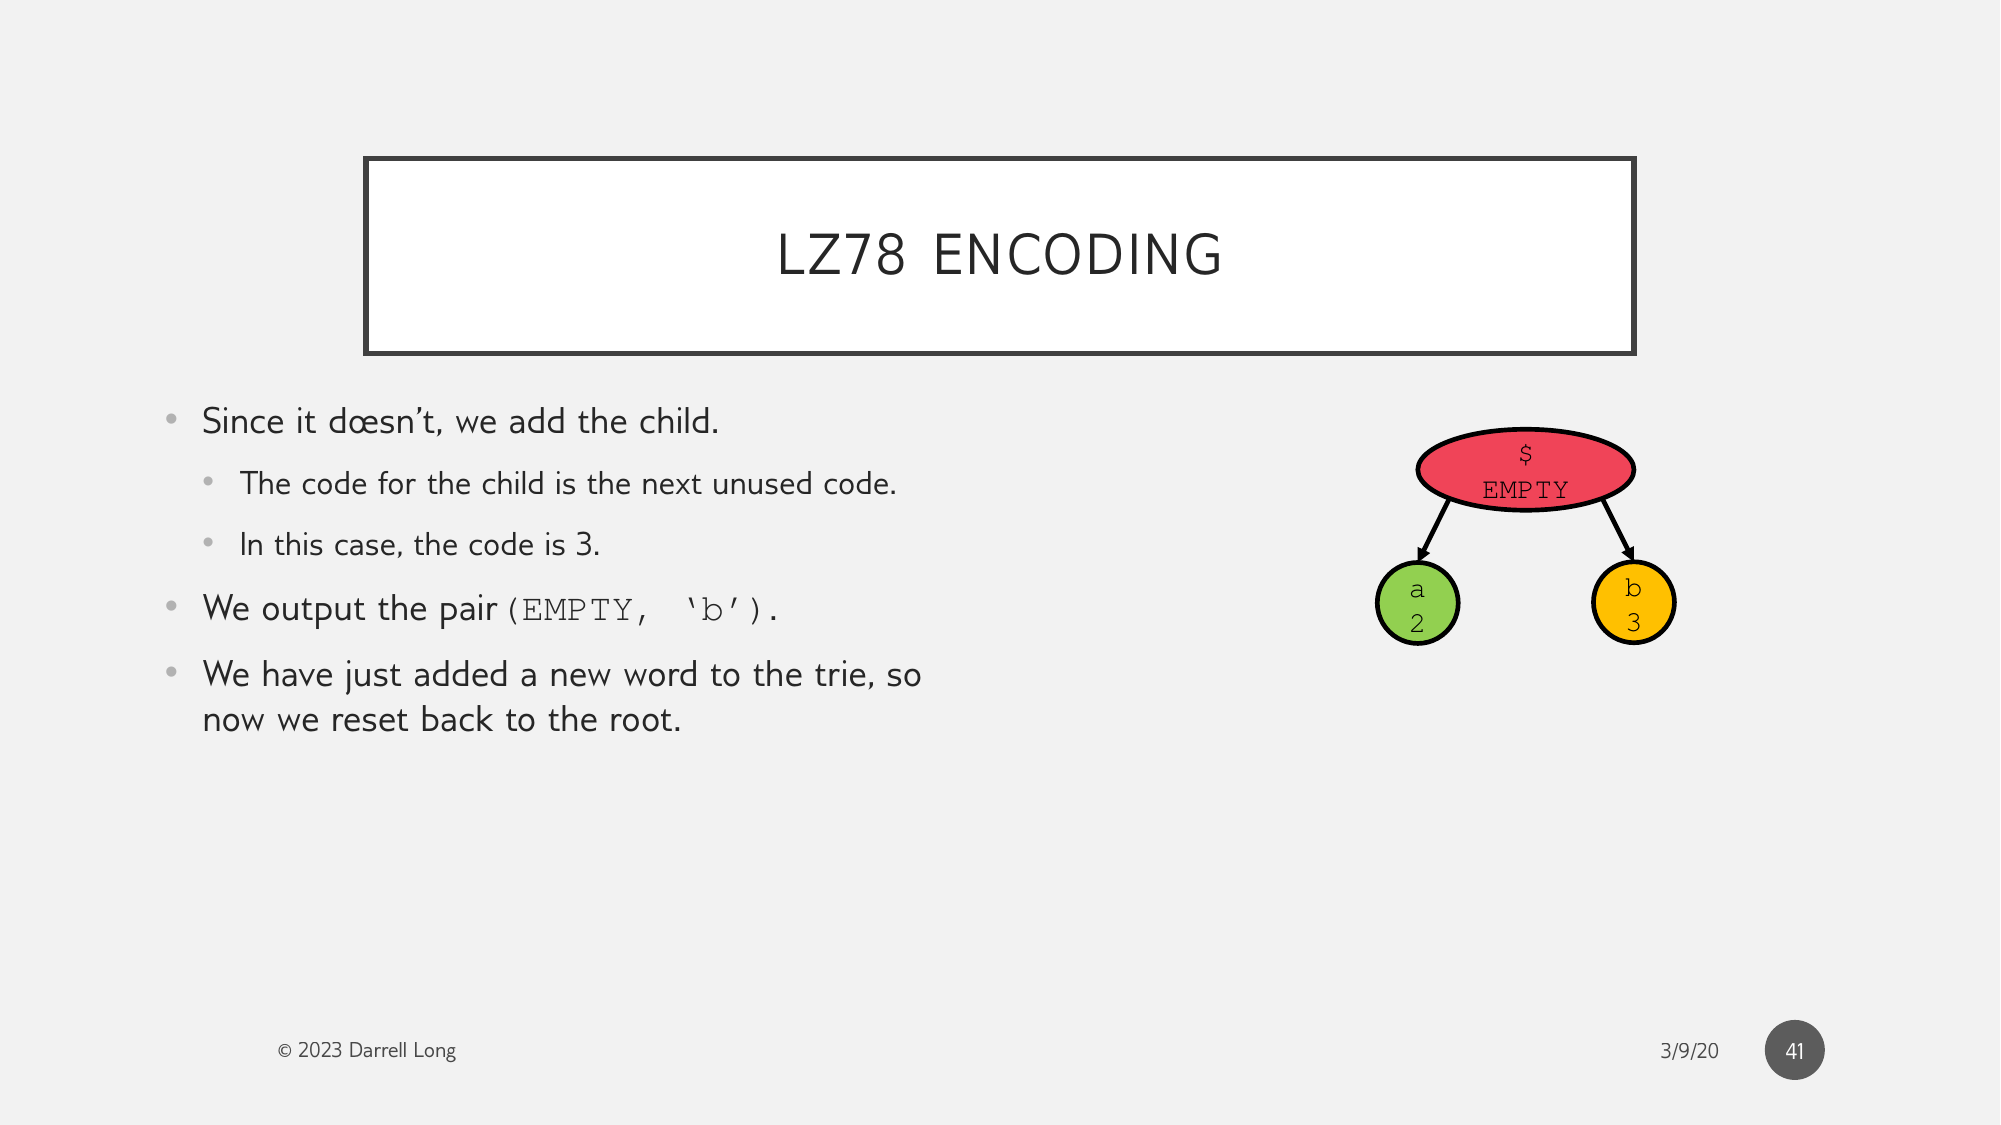

# Lz78 ENcoding
Since it doesn’t, we add the child.
The code for the child is the next unused code.
In this case, the code is 3.
We output the pair(EMPTY, ‘b’).
We have just added a new word to the trie, so now we reset back to the root.

$
EMPTY
b3
a
2
41
© 2023 Darrell Long
3/9/20